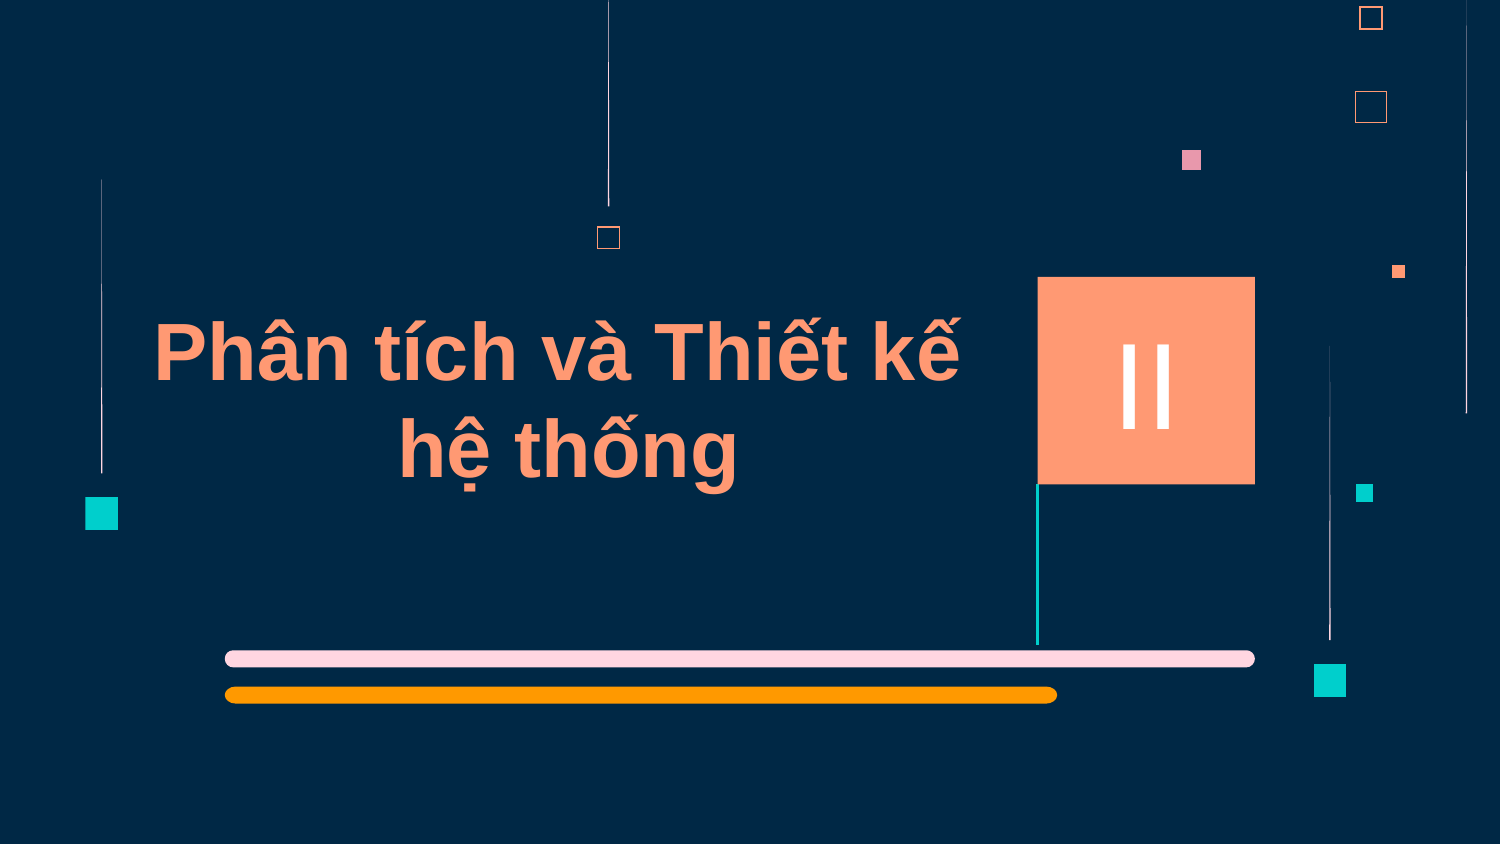

II
# Phân tích và Thiết kế
hệ thống